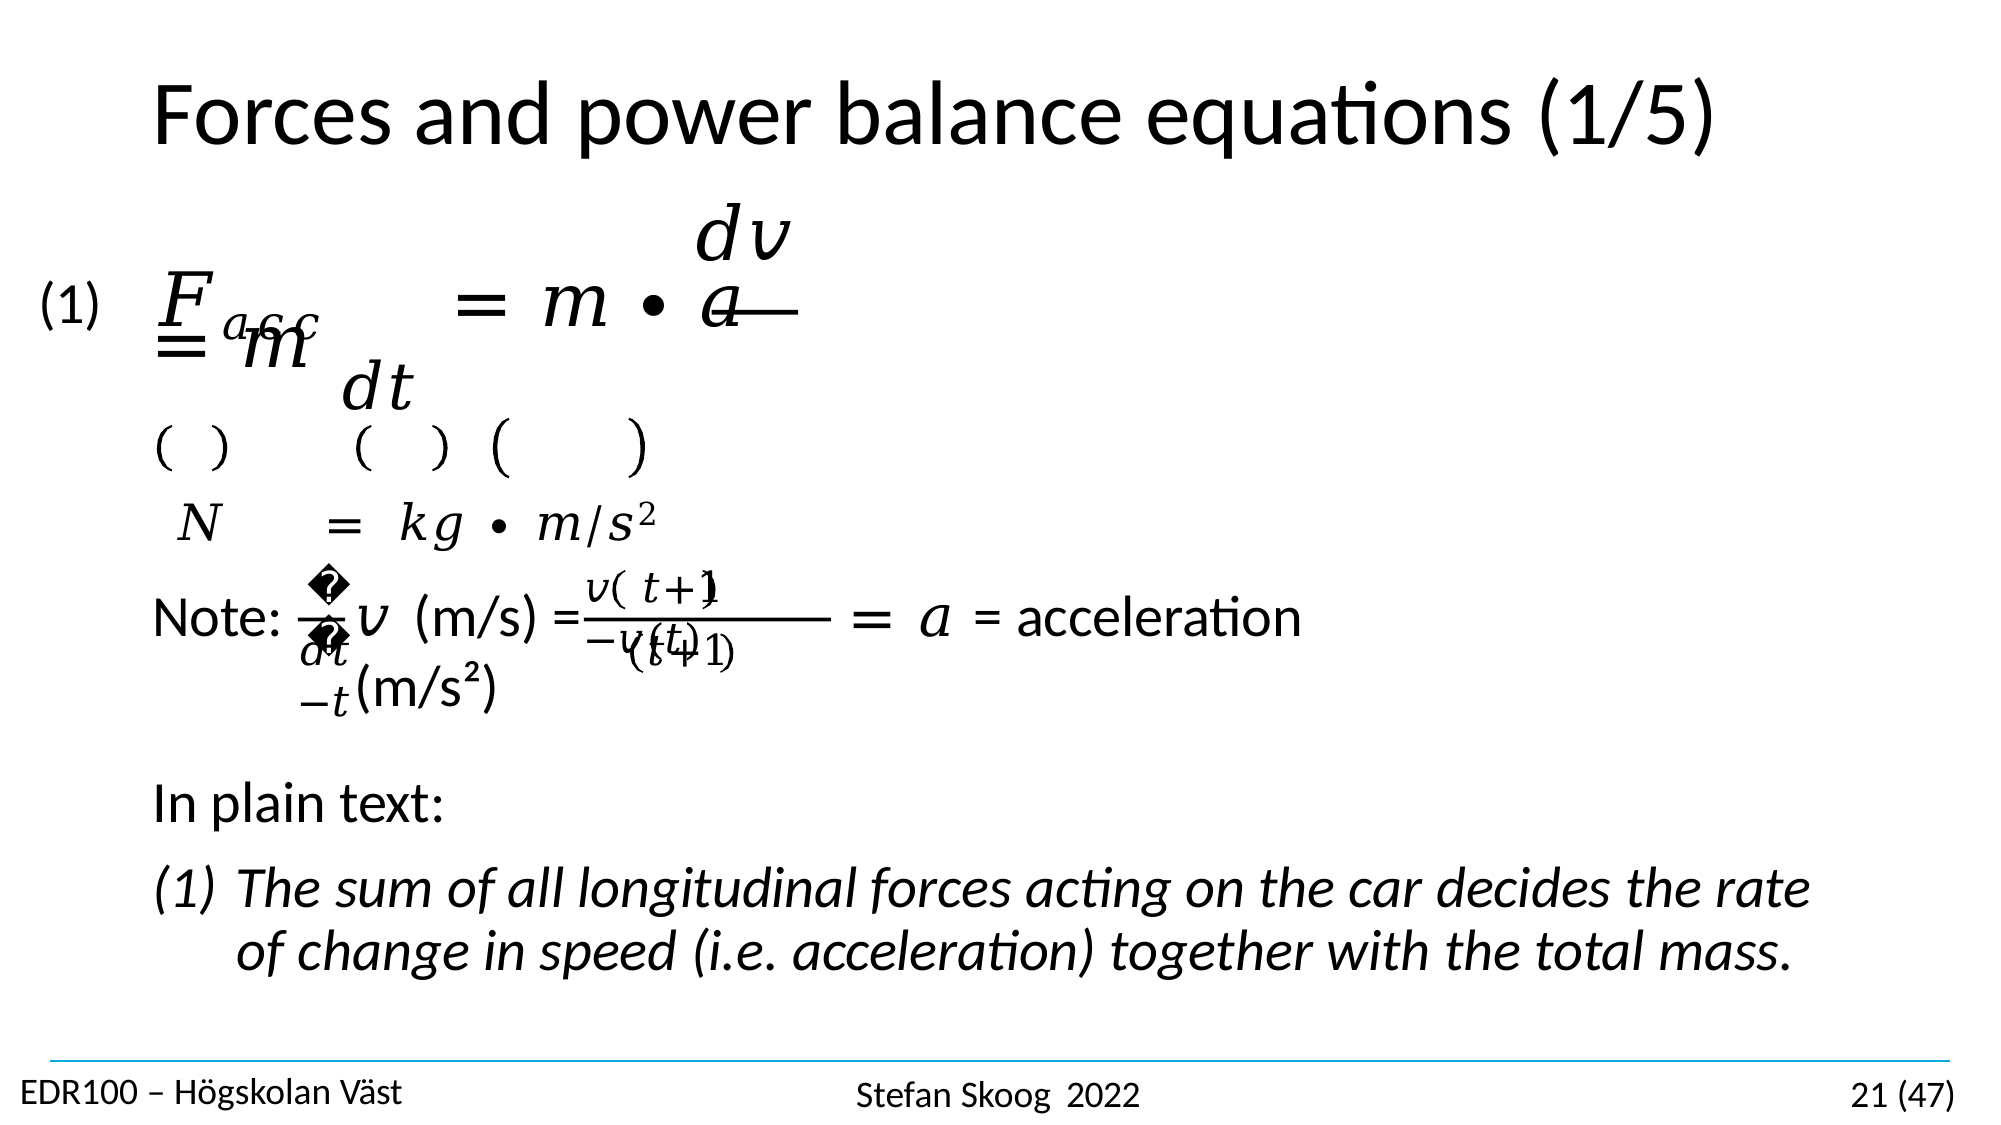

# Forces and power balance equations (1/5)
𝑑𝑣
𝐹𝑎𝑐𝑐	= 𝑚 ∙ 𝑎 = 𝑚 𝑑𝑡
𝑁	=	𝑘𝑔	∙	𝑚/𝑠2
(1)

𝑑
𝑣  𝑡+1 −𝑣(𝑡)

Note:
𝑣 (m/s) =	= 𝑎 = acceleration (m/s²)

𝑑𝑡	𝑡+1  −𝑡

In plain text:
(1) The sum of all longitudinal forces acting on the car decides the rate of change in speed (i.e. acceleration) together with the total mass.
EDR100 – Högskolan Väst
Stefan Skoog 2022
21 (47)